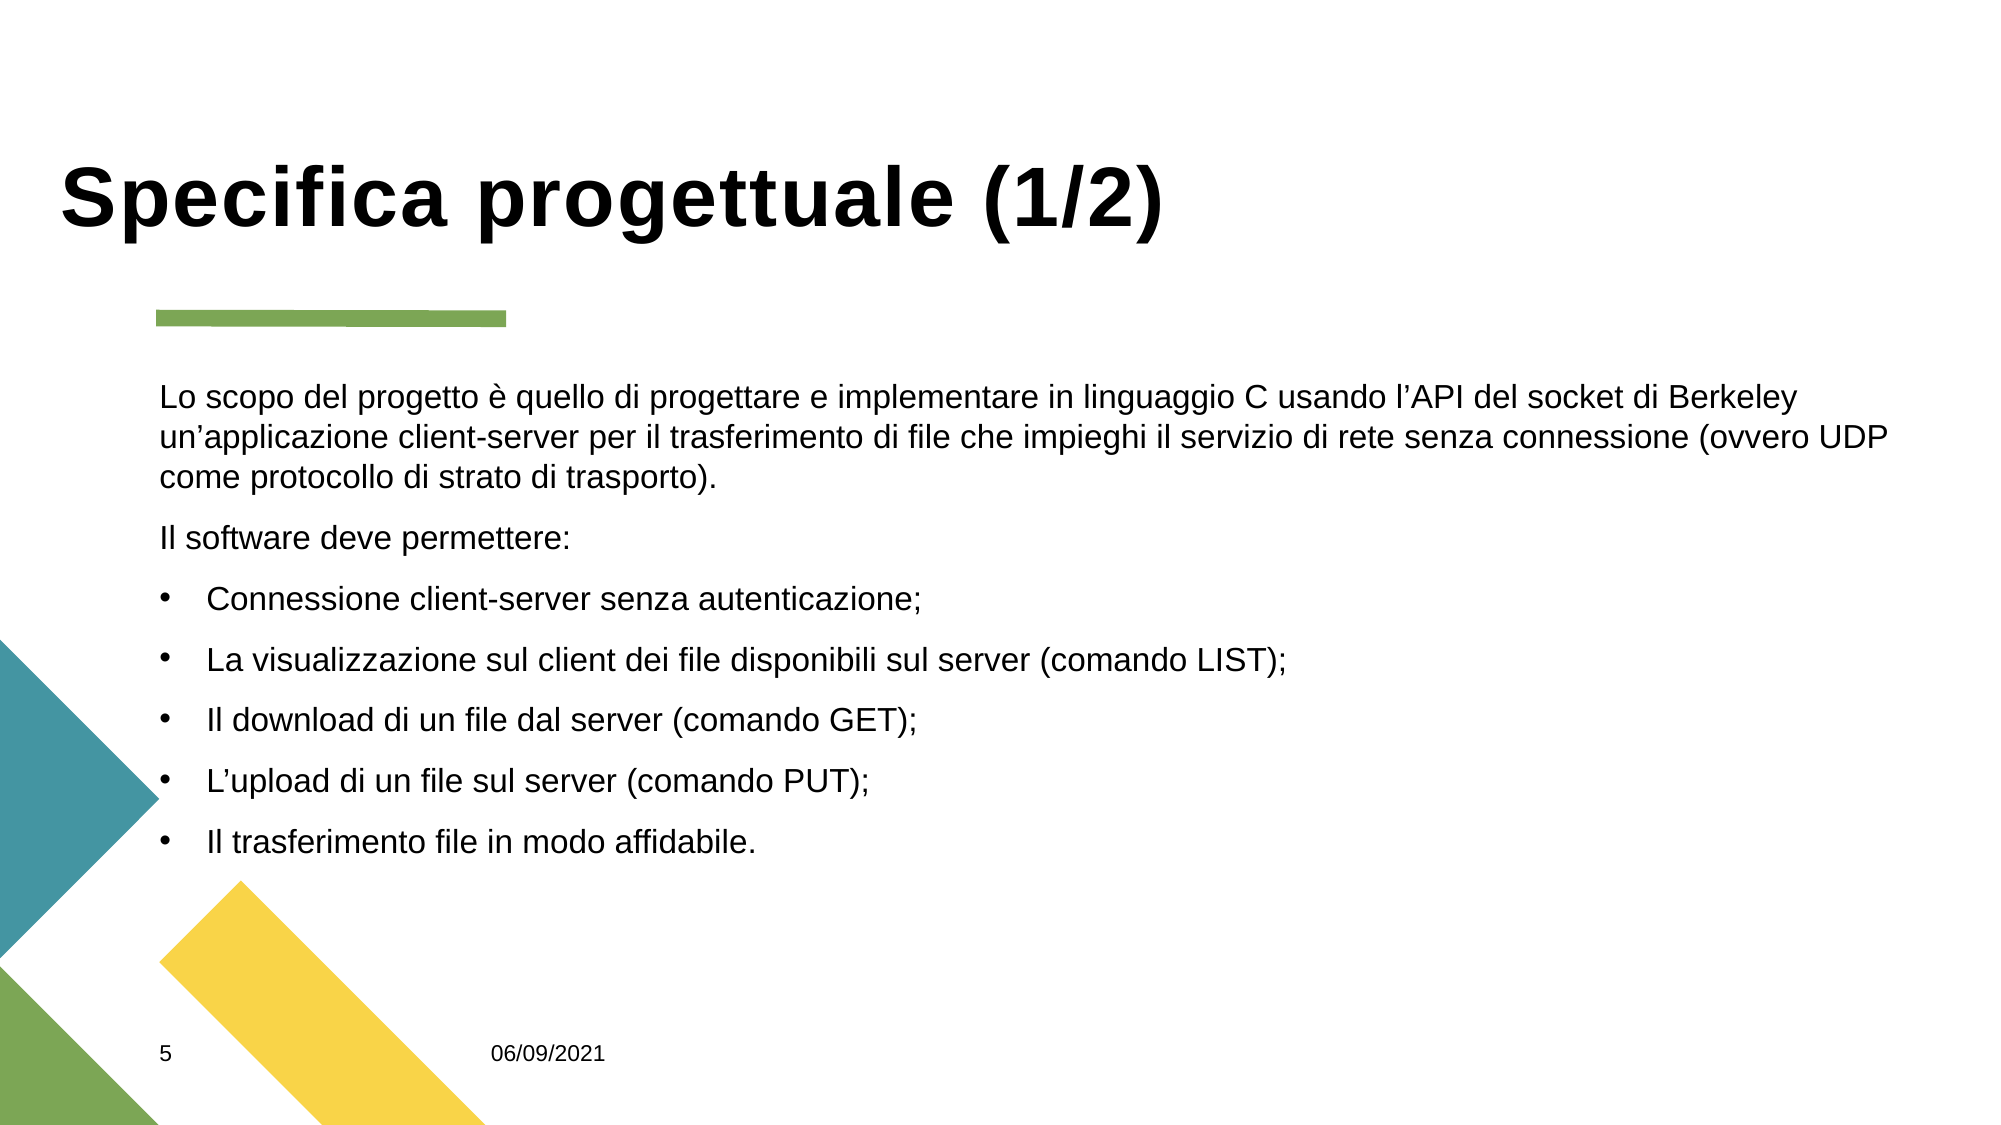

# Specifica progettuale (1/2)
Lo scopo del progetto è quello di progettare e implementare in linguaggio C usando l’API del socket di Berkeley un’applicazione client-server per il trasferimento di file che impieghi il servizio di rete senza connessione (ovvero UDP come protocollo di strato di trasporto).
Il software deve permettere:
Connessione client-server senza autenticazione;
La visualizzazione sul client dei file disponibili sul server (comando LIST);
Il download di un file dal server (comando GET);
L’upload di un file sul server (comando PUT);
Il trasferimento file in modo affidabile.

5
06/09/2021